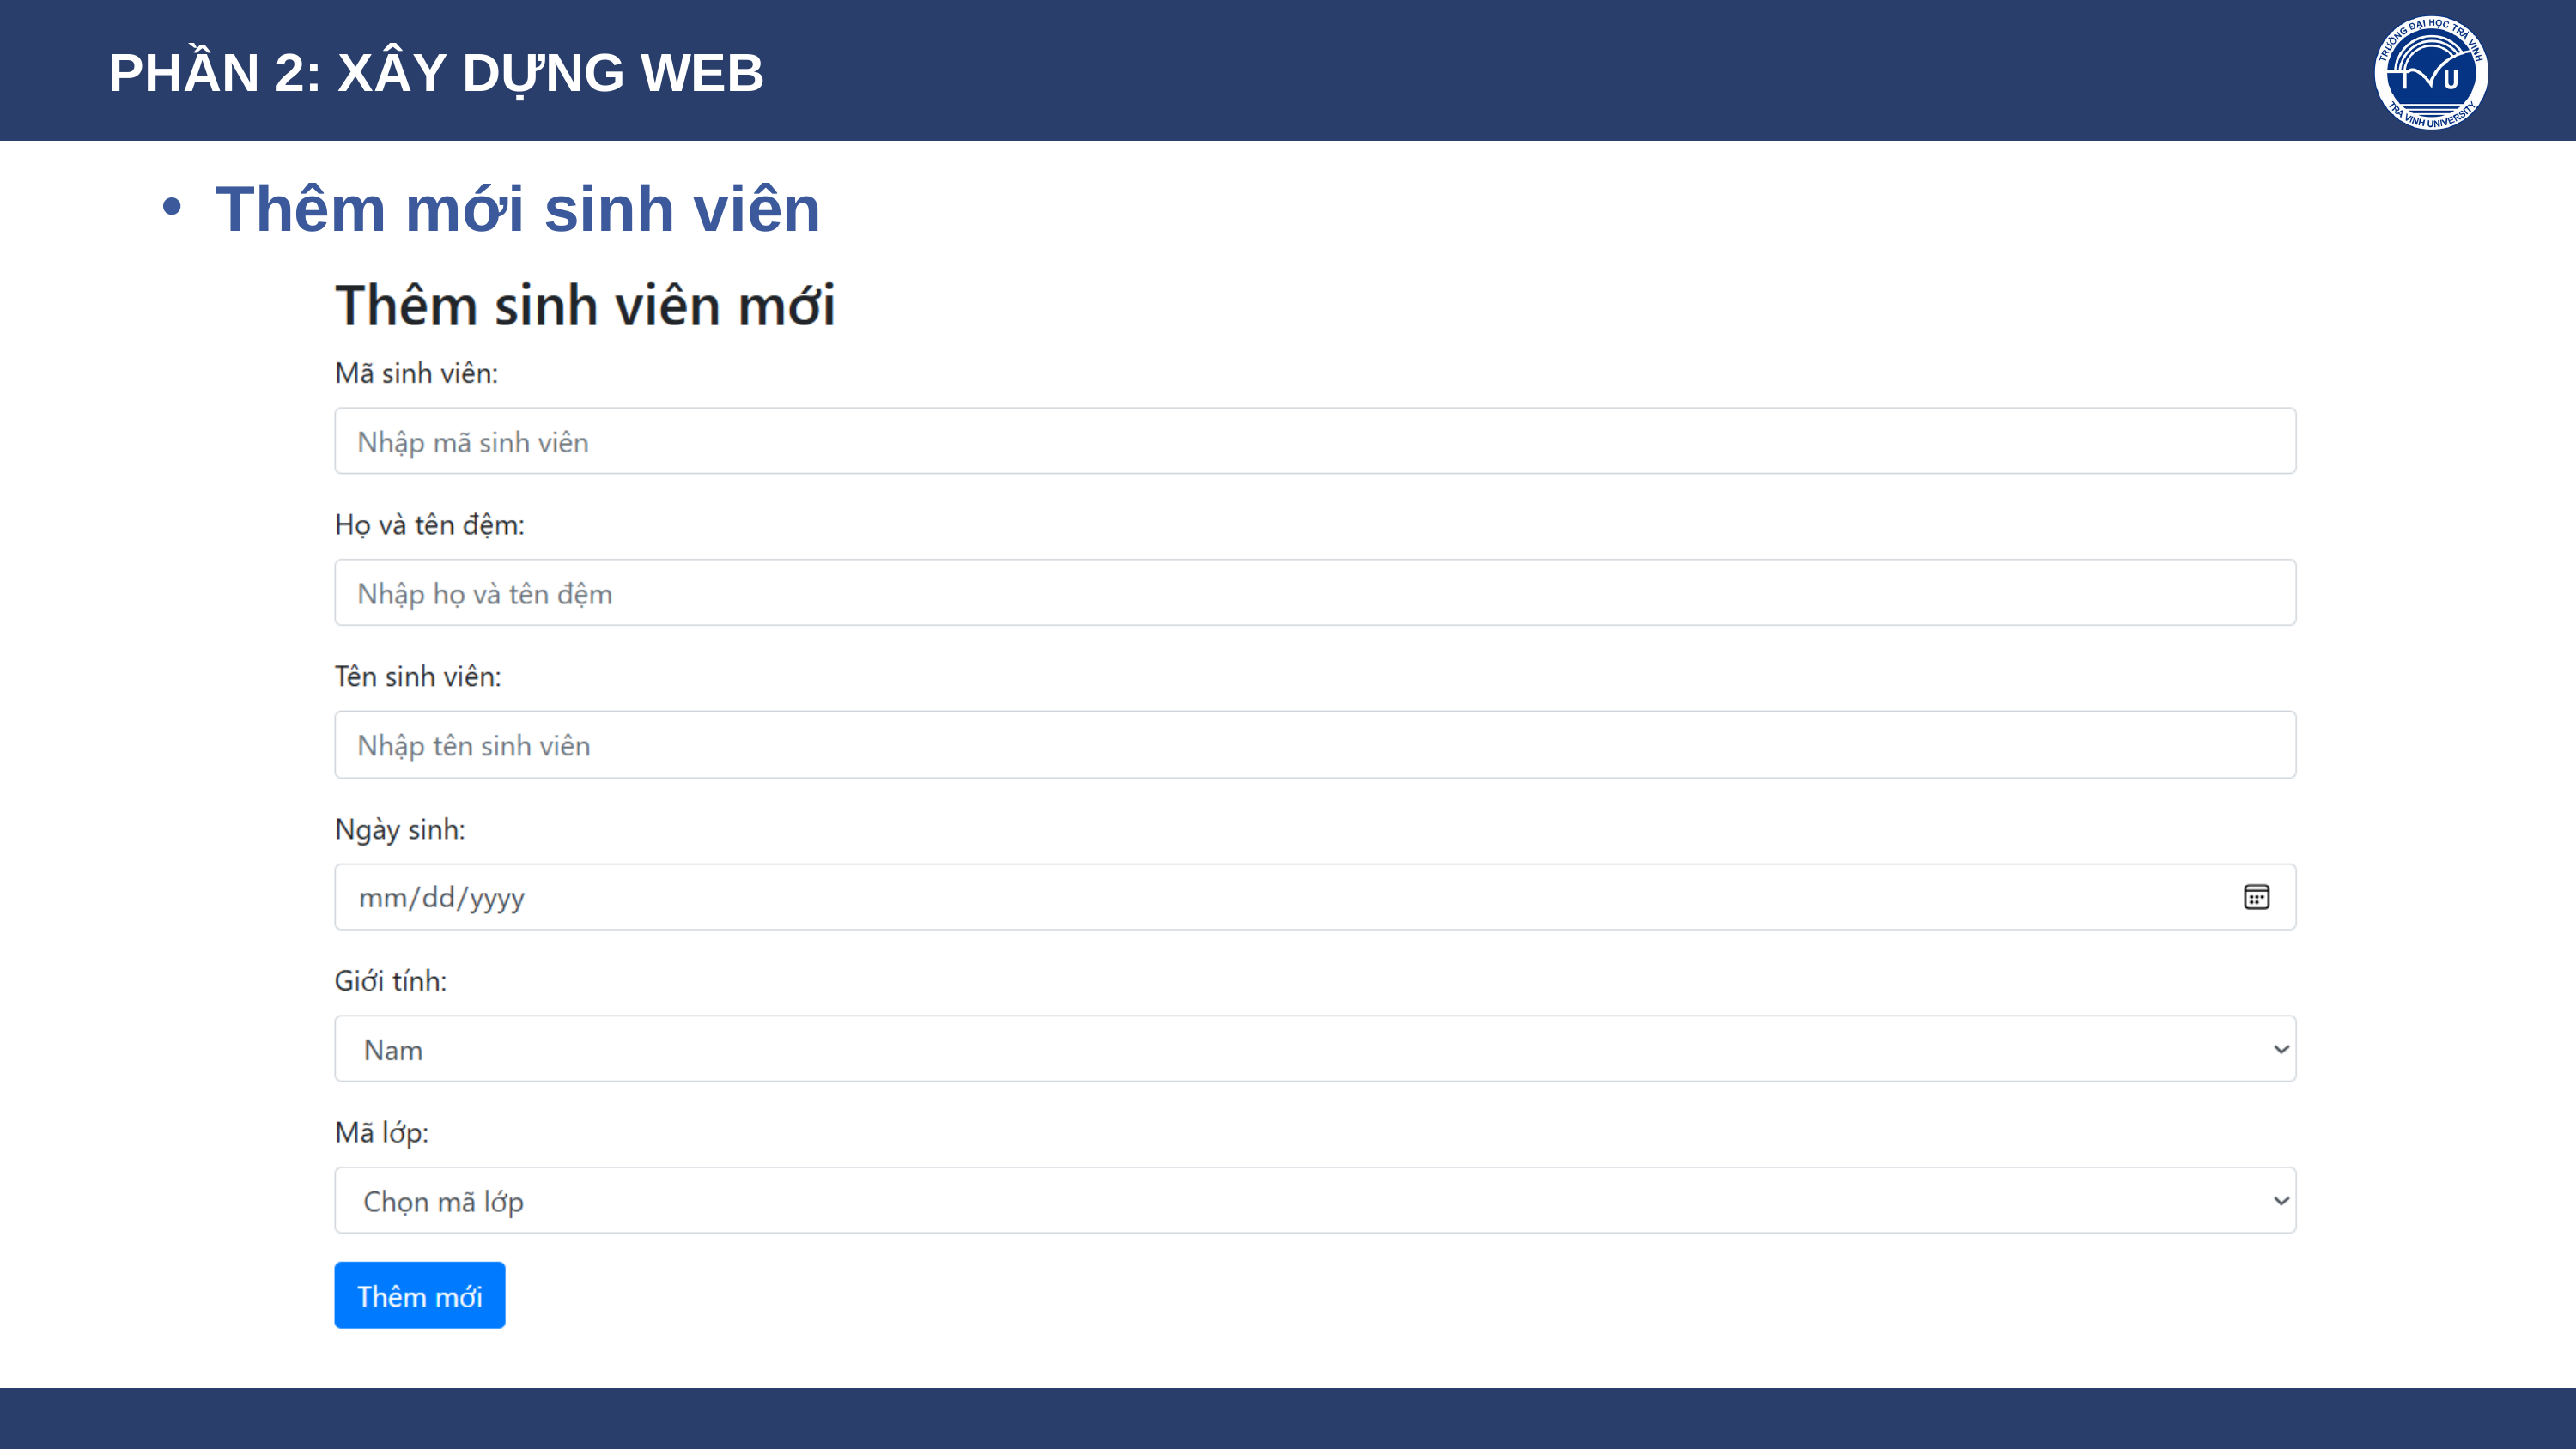

PHẦN 2: XÂY DỰNG WEB

Thêm mới sinh viên